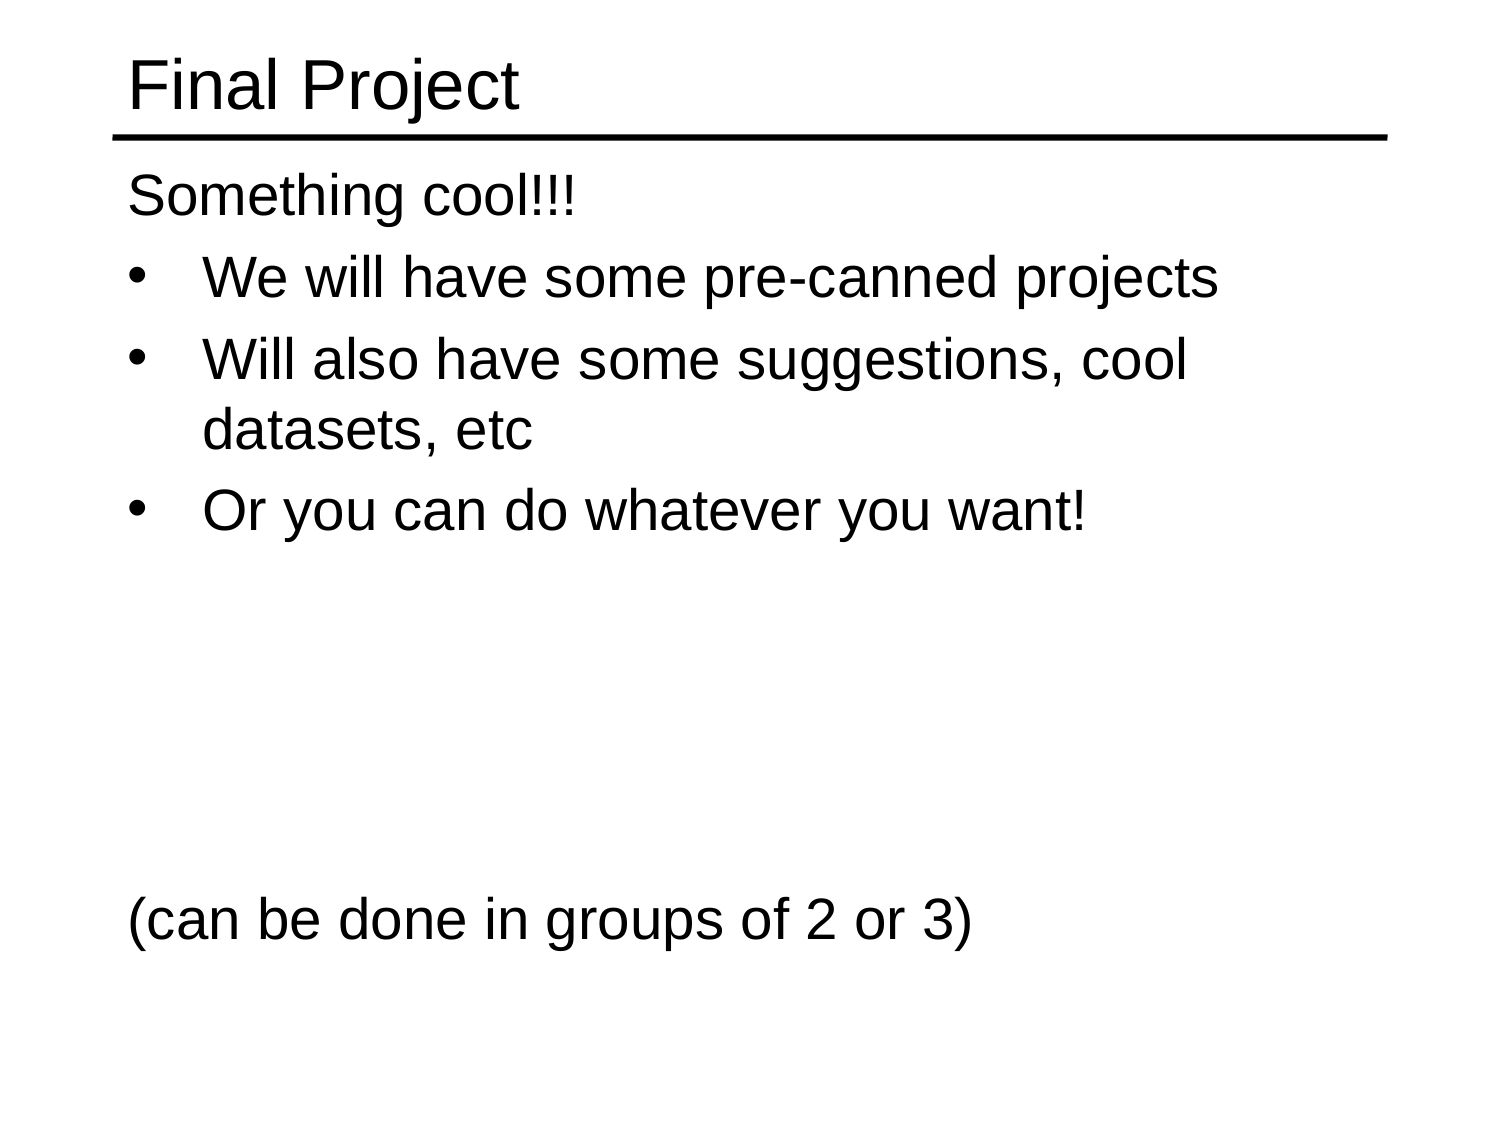

# Final Project
Something cool!!!
We will have some pre-canned projects
Will also have some suggestions, cool datasets, etc
Or you can do whatever you want!

(can be done in groups of 2 or 3)